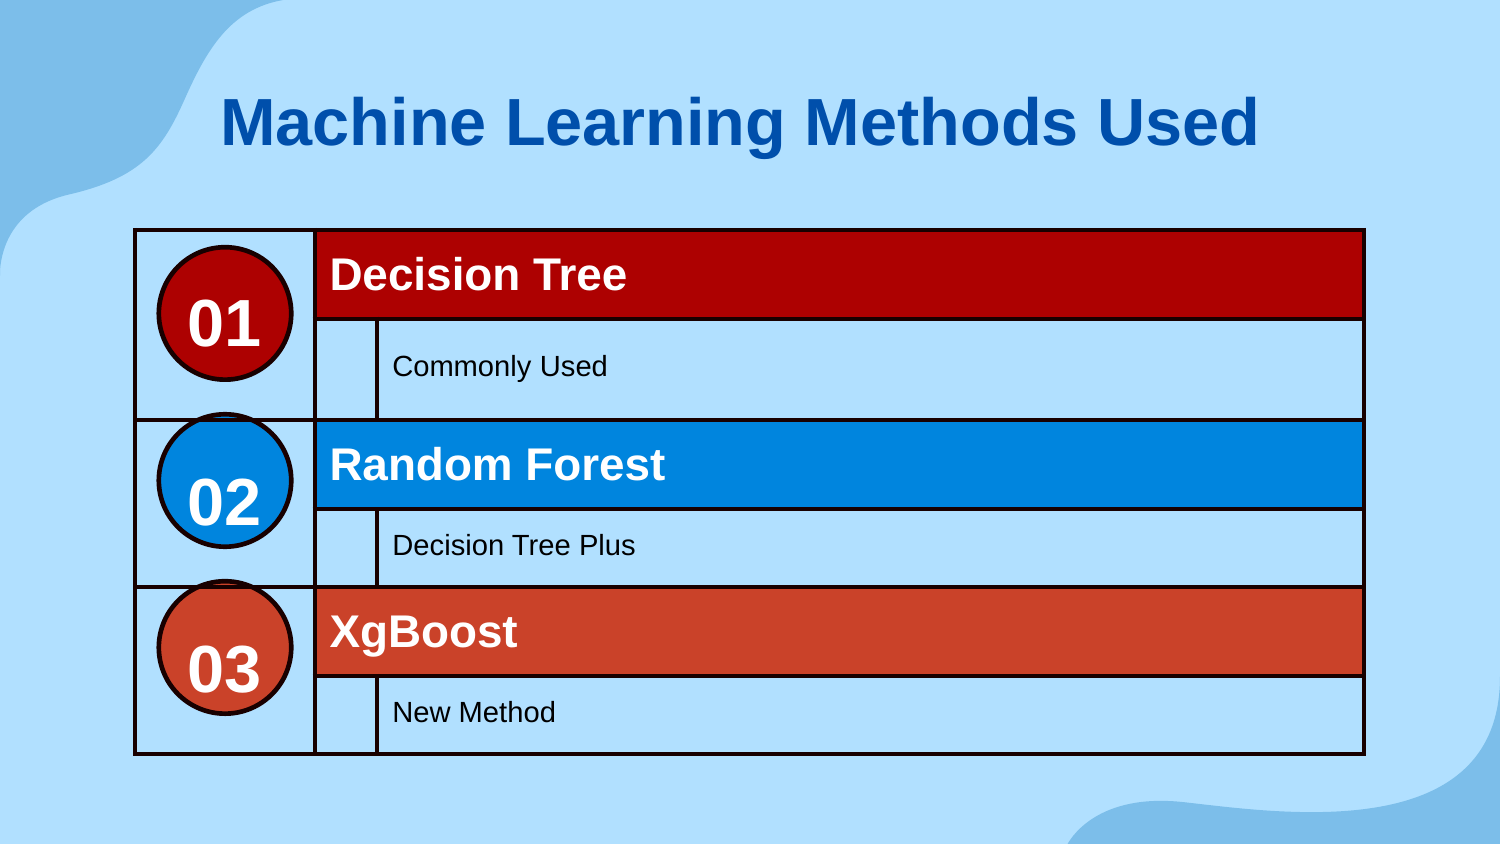

# Machine Learning Methods Used
| 01 | Decision Tree |  |
| --- | --- | --- |
|  |  | Commonly Used |
| 02 | Random Forest |  |
|  |  | Decision Tree Plus |
| 03 | XgBoost |  |
|  |  | New Method |